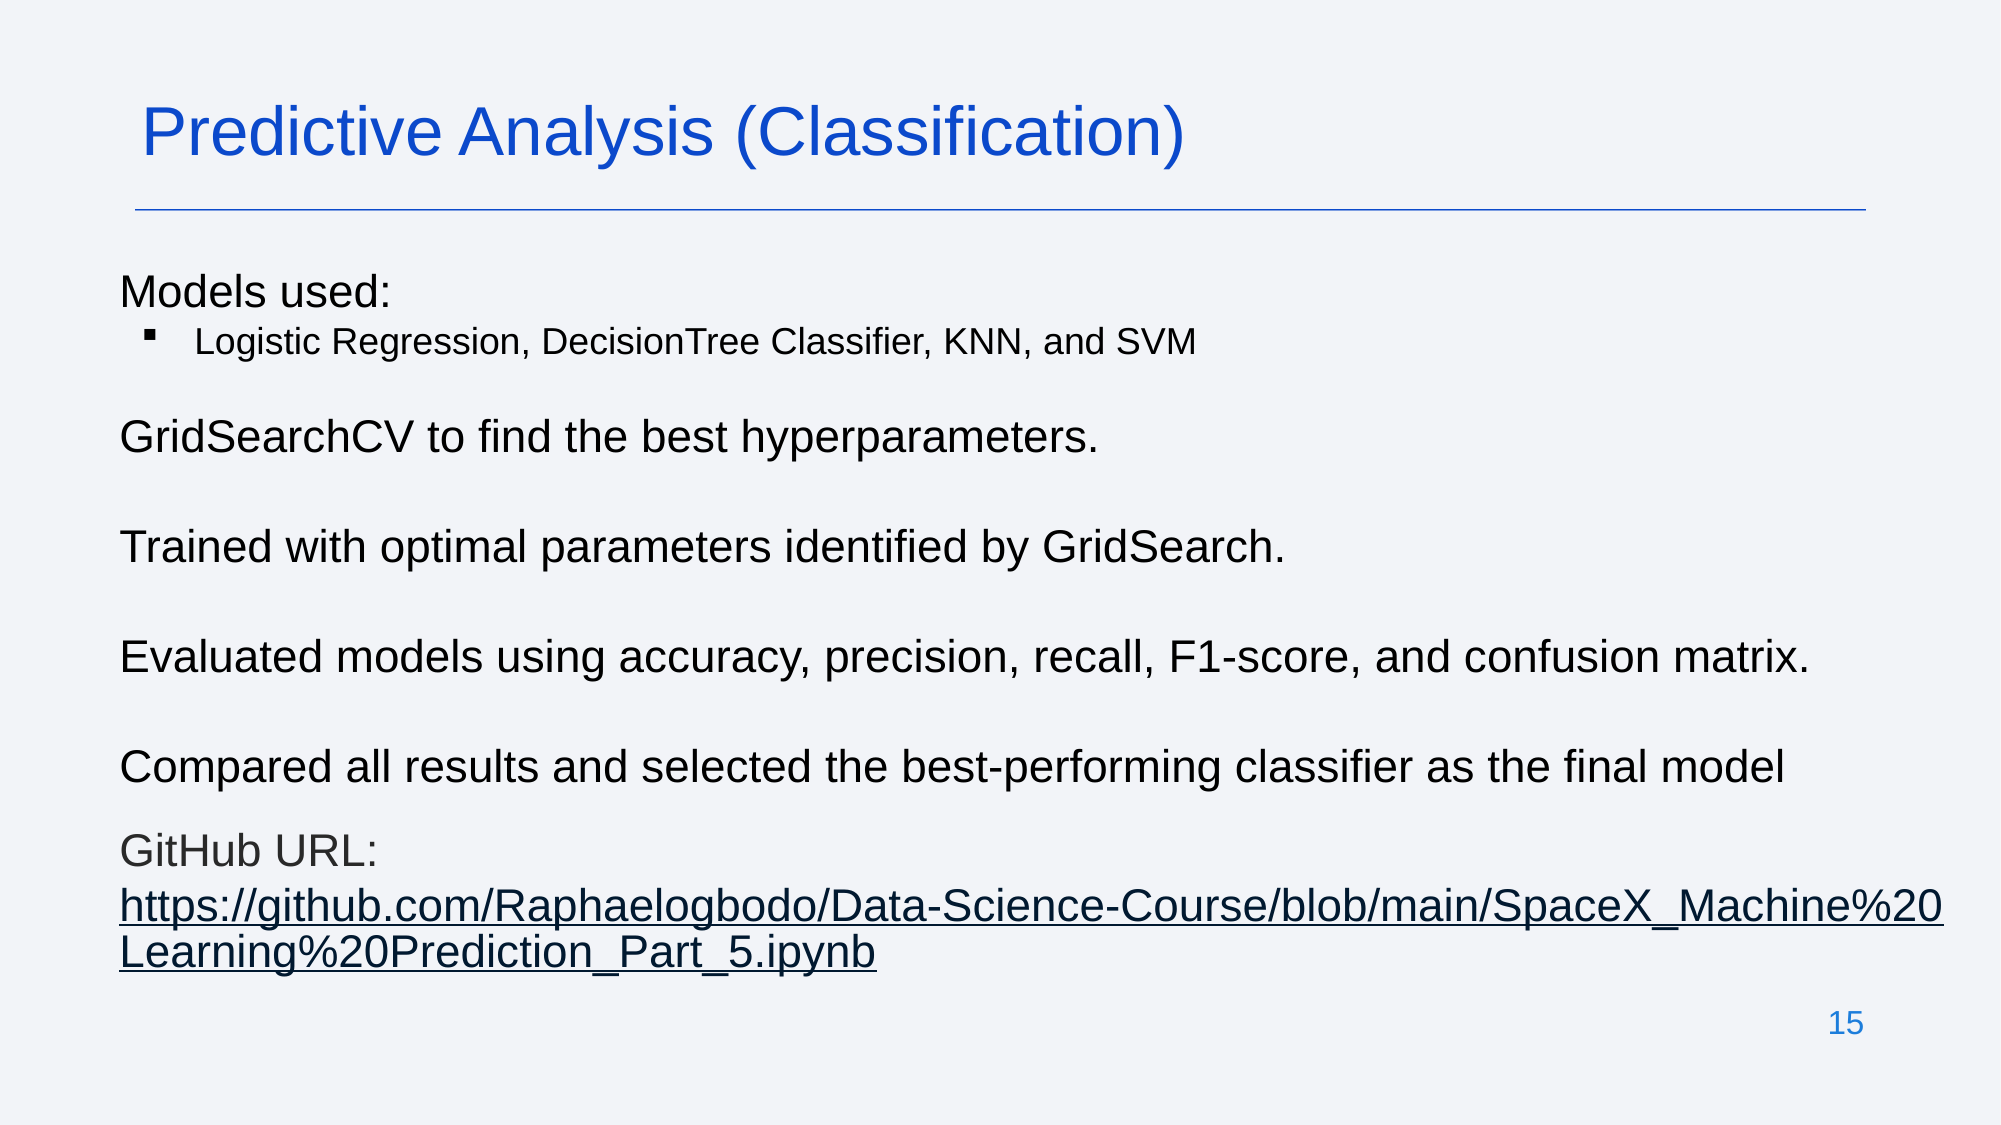

Predictive Analysis (Classification)
Models used:
Logistic Regression, DecisionTree Classifier, KNN, and SVM

GridSearchCV to find the best hyperparameters.

Trained with optimal parameters identified by GridSearch.

Evaluated models using accuracy, precision, recall, F1-score, and confusion matrix.

Compared all results and selected the best-performing classifier as the final model
GitHub URL: https://github.com/Raphaelogbodo/Data-Science-Course/blob/main/SpaceX_Machine%20Learning%20Prediction_Part_5.ipynb
15